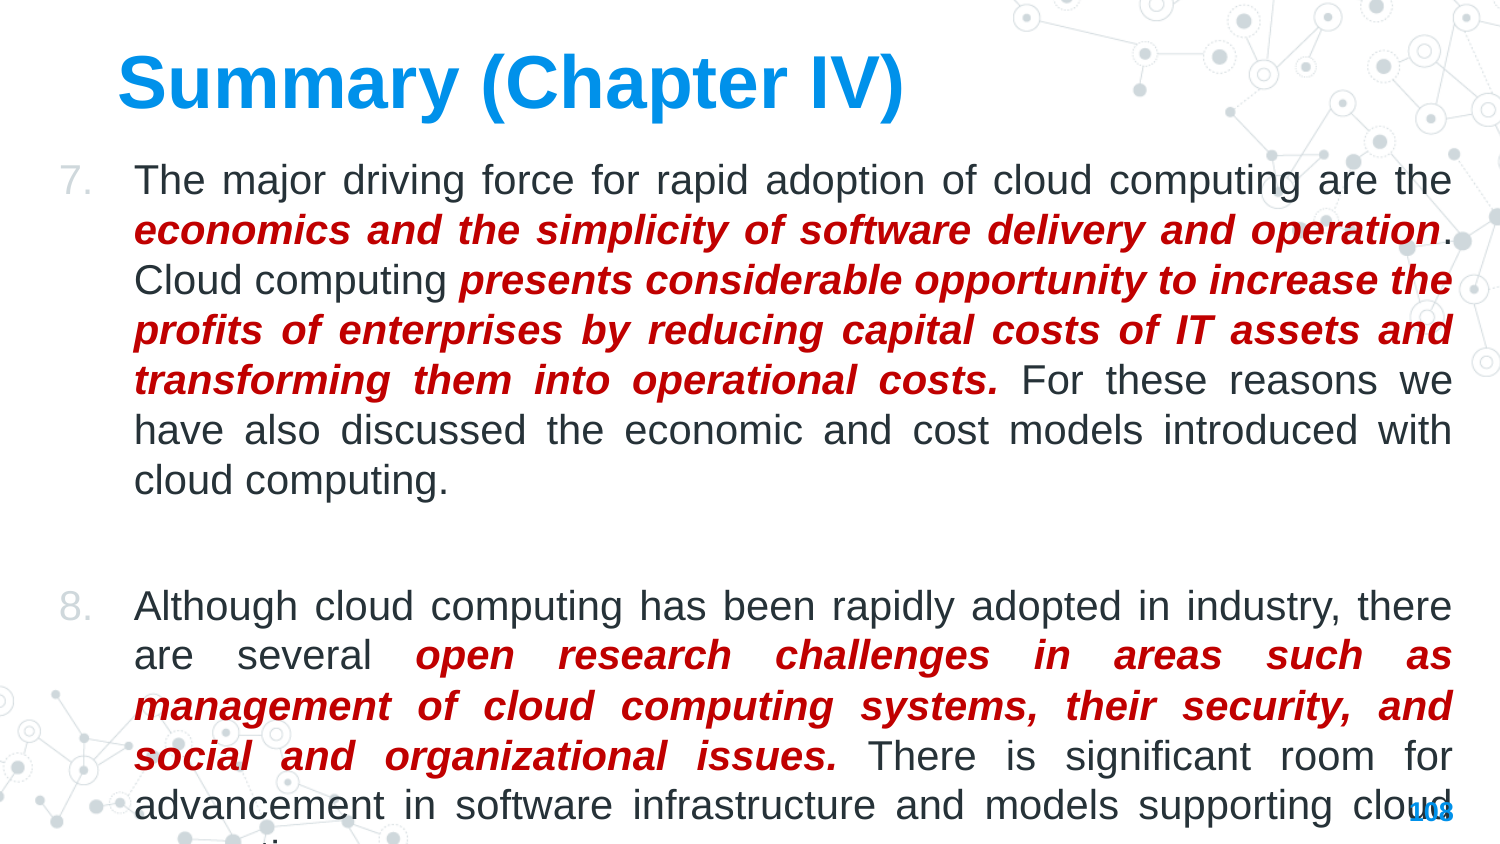

# Summary (Chapter IV)
The major driving force for rapid adoption of cloud computing are the economics and the simplicity of software delivery and operation. Cloud computing presents considerable opportunity to increase the profits of enterprises by reducing capital costs of IT assets and transforming them into operational costs. For these reasons we have also discussed the economic and cost models introduced with cloud computing.

Although cloud computing has been rapidly adopted in industry, there are several open research challenges in areas such as management of cloud computing systems, their security, and social and organizational issues. There is significant room for advancement in software infrastructure and models supporting cloud computing.
108